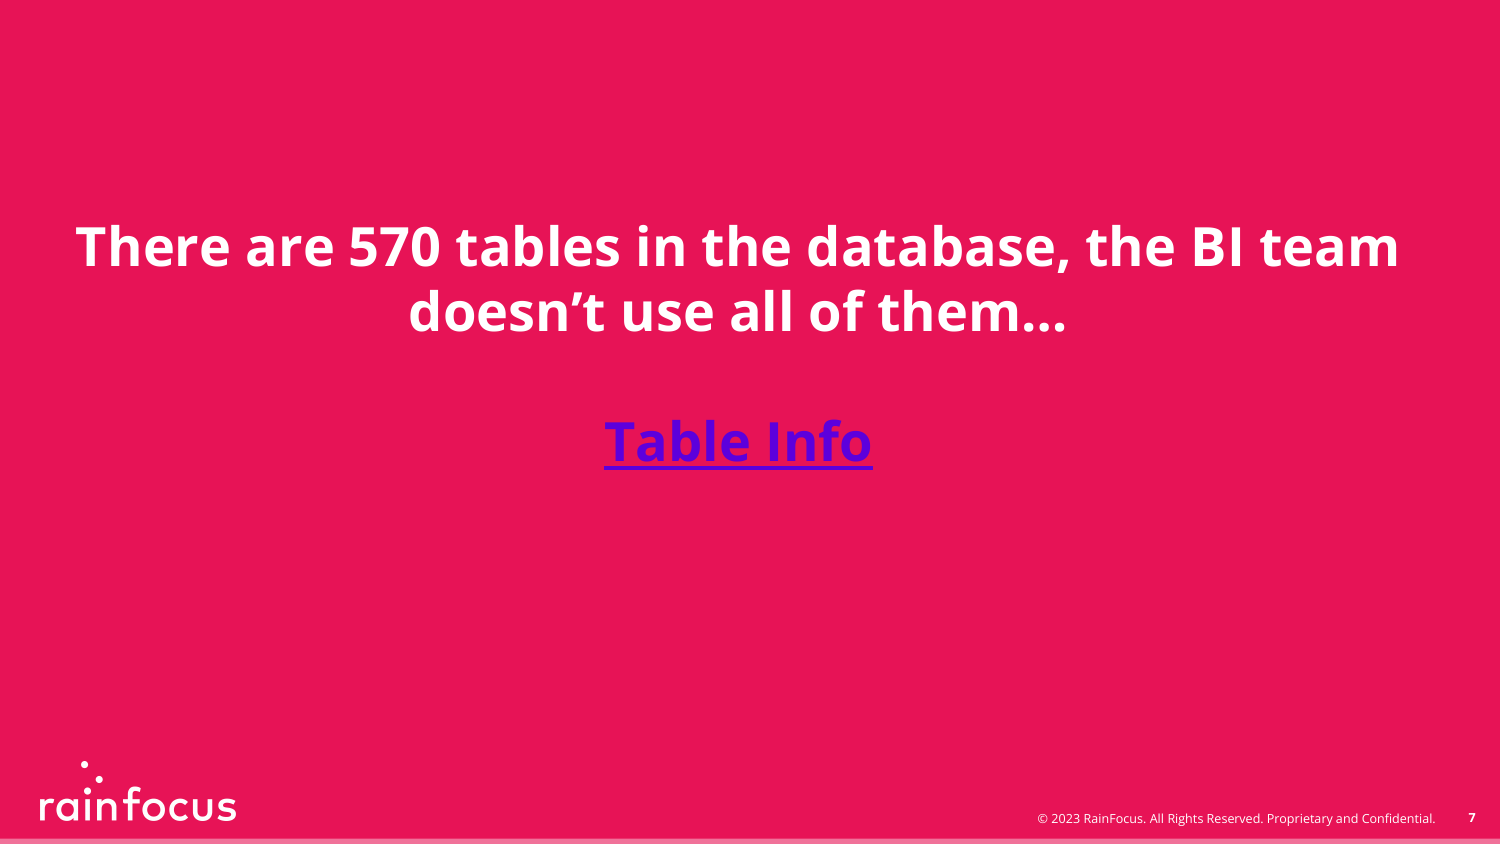

# There are 570 tables in the database, the BI team doesn’t use all of them…

Table Info